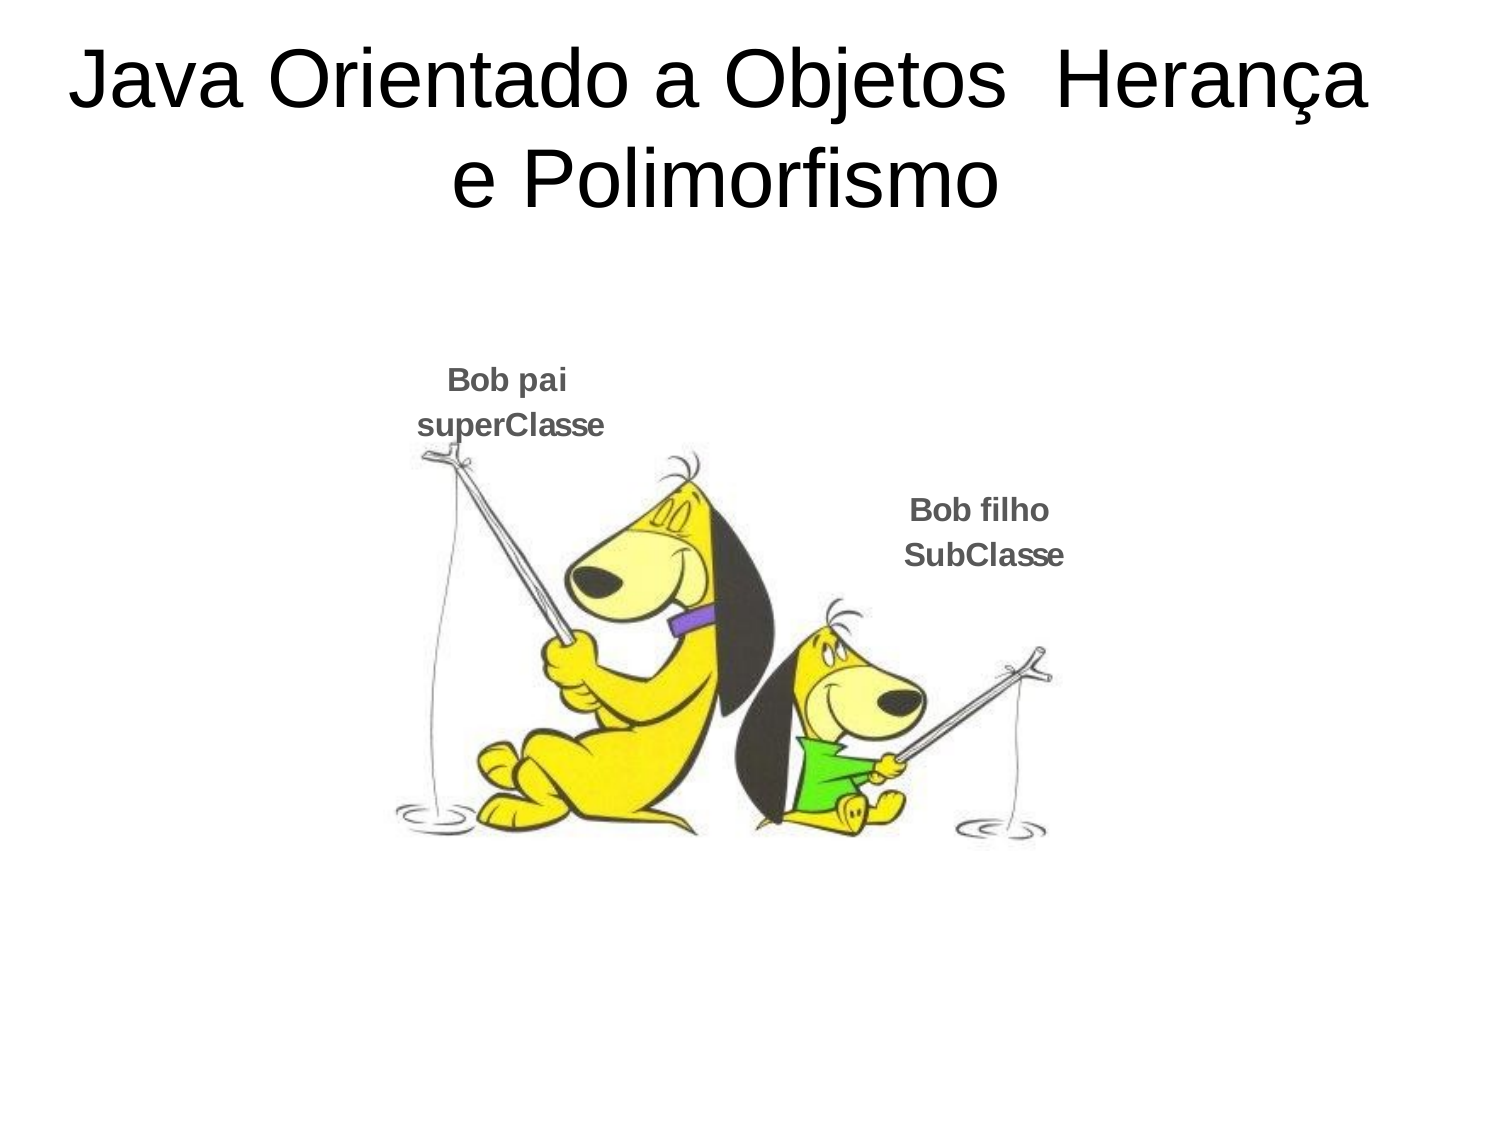

# Java Orientado a Objetos  Herança e Polimorfismo
Bob pai  superClasse

Bob filho  SubClasse